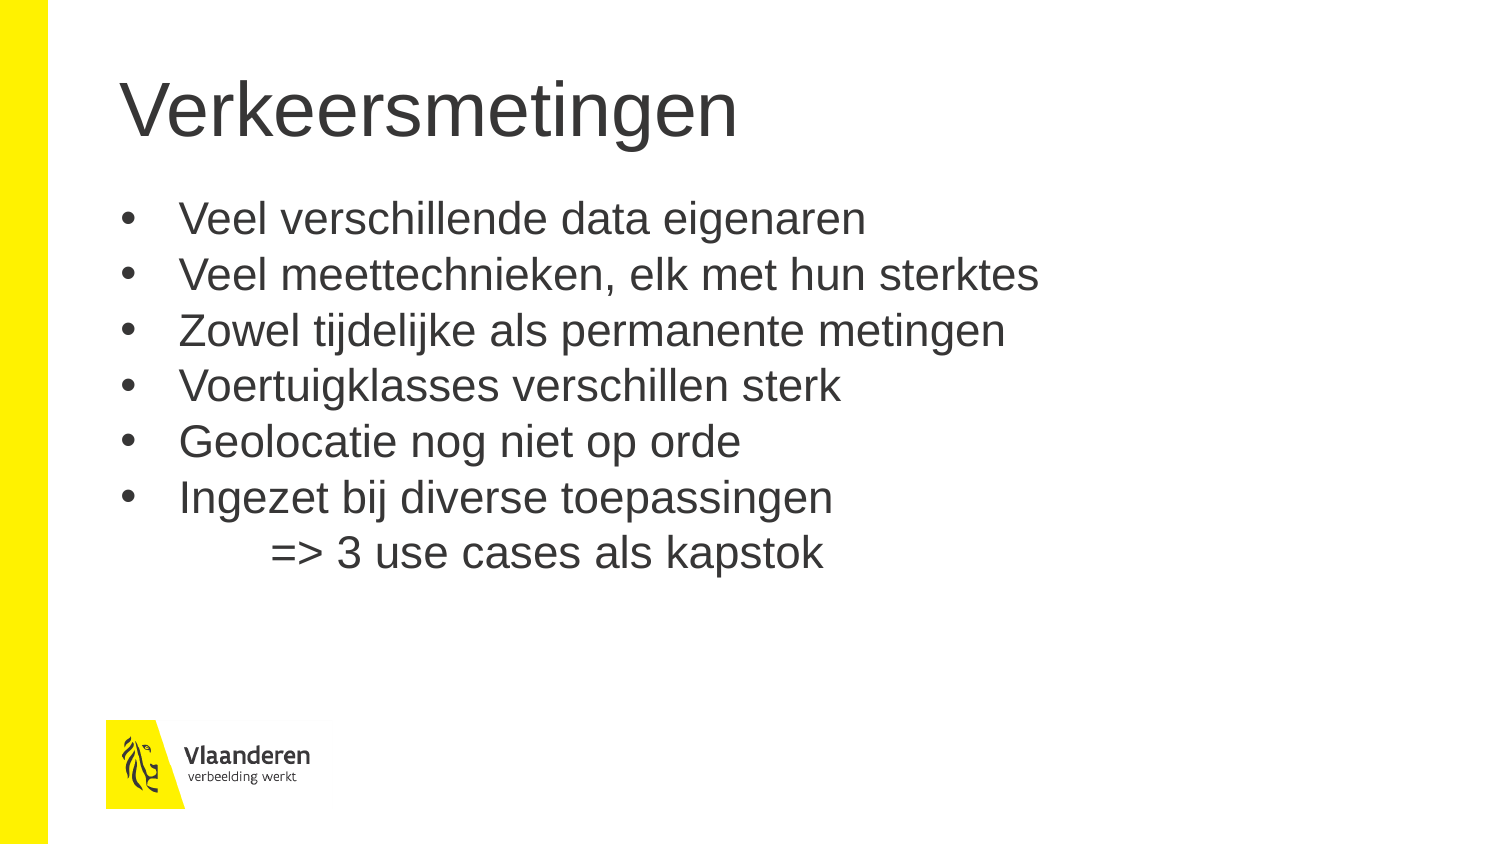

# Verkeersmetingen
Veel verschillende data eigenaren
Veel meettechnieken, elk met hun sterktes
Zowel tijdelijke als permanente metingen
Voertuigklasses verschillen sterk
Geolocatie nog niet op orde
Ingezet bij diverse toepassingen
	=> 3 use cases als kapstok